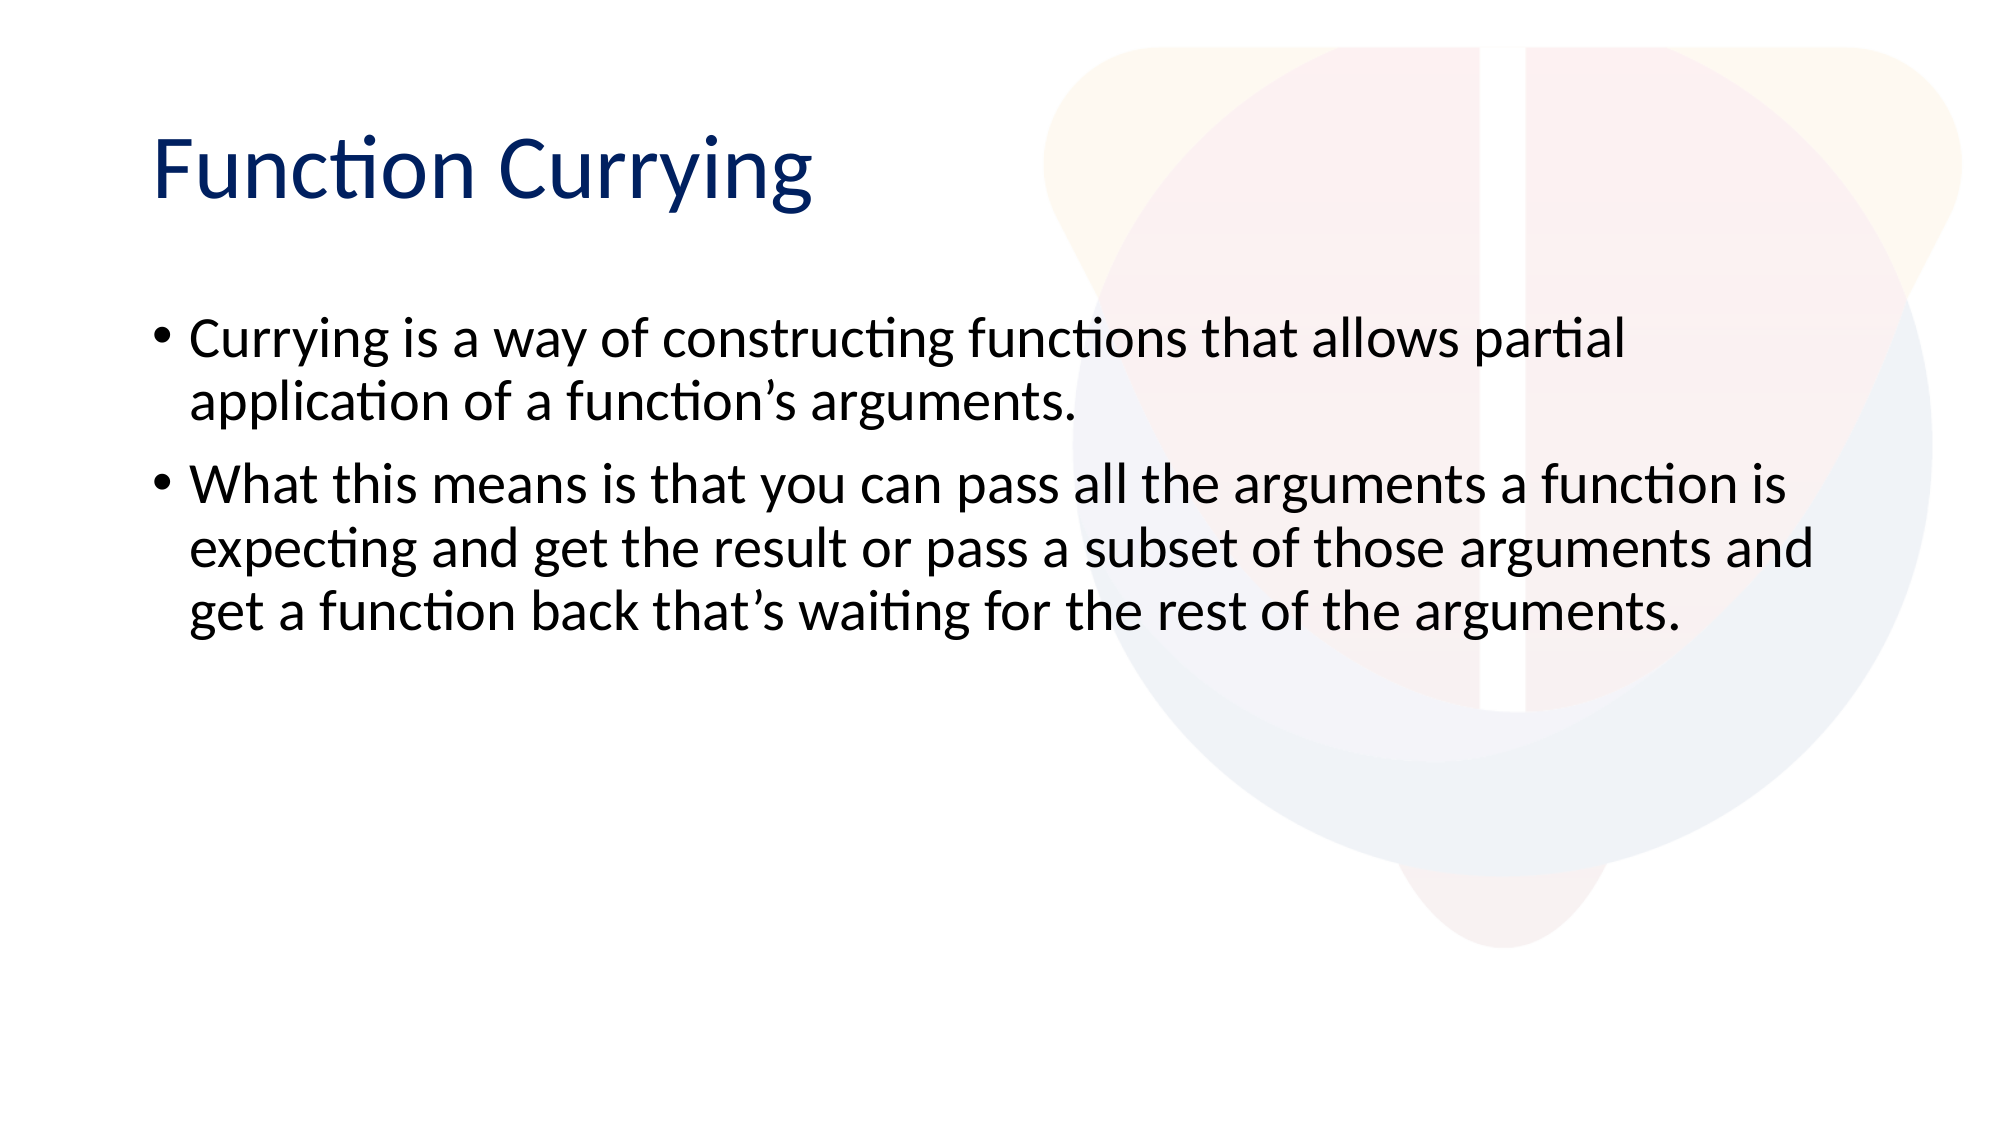

# Function Currying
Currying is a way of constructing functions that allows partial application of a function’s arguments.
What this means is that you can pass all the arguments a function is expecting and get the result or pass a subset of those arguments and get a function back that’s waiting for the rest of the arguments.